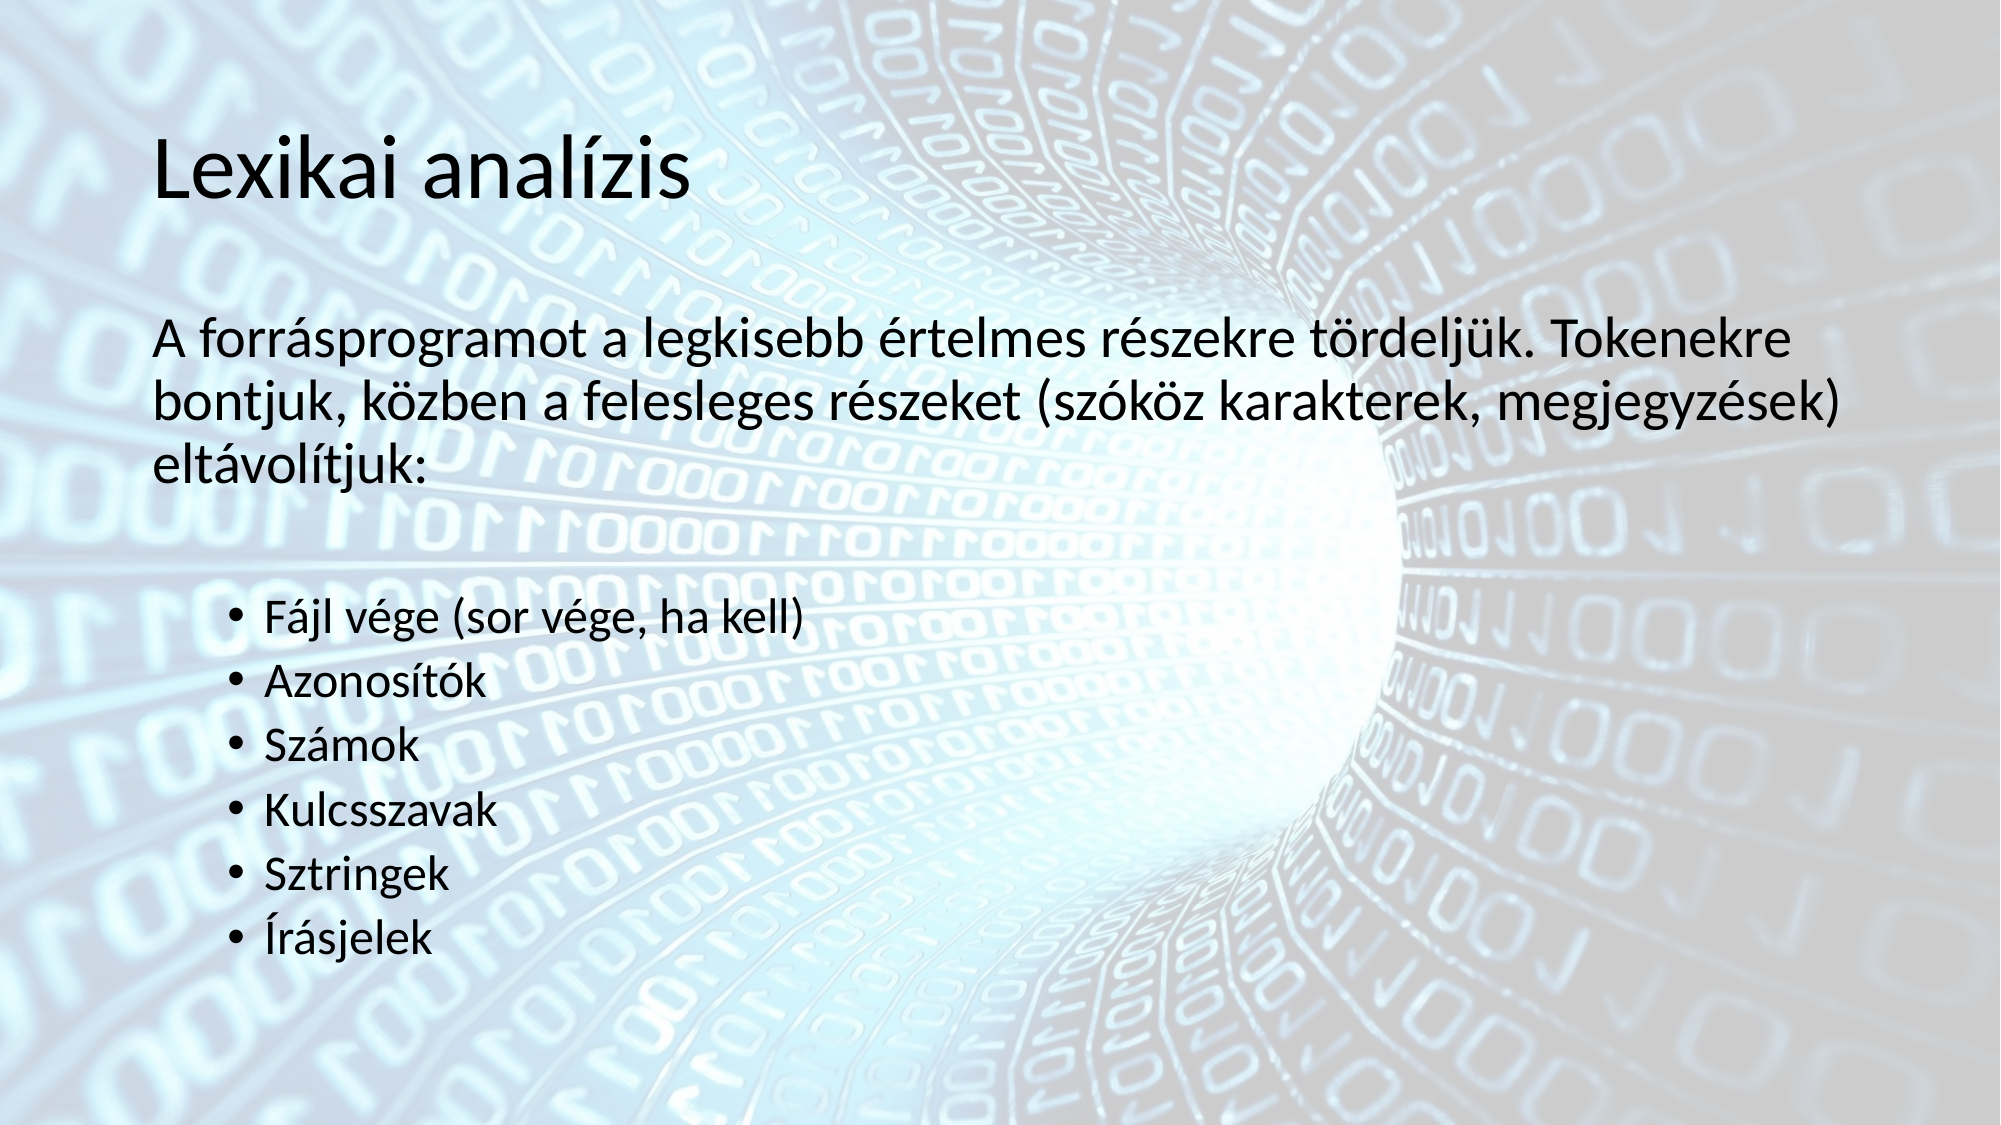

# Lexikai analízis
A forrásprogramot a legkisebb értelmes részekre tördeljük. Tokenekre bontjuk, közben a felesleges részeket (szóköz karakterek, megjegyzések) eltávolítjuk:

Fájl vége (sor vége, ha kell)
Azonosítók
Számok
Kulcsszavak
Sztringek
Írásjelek